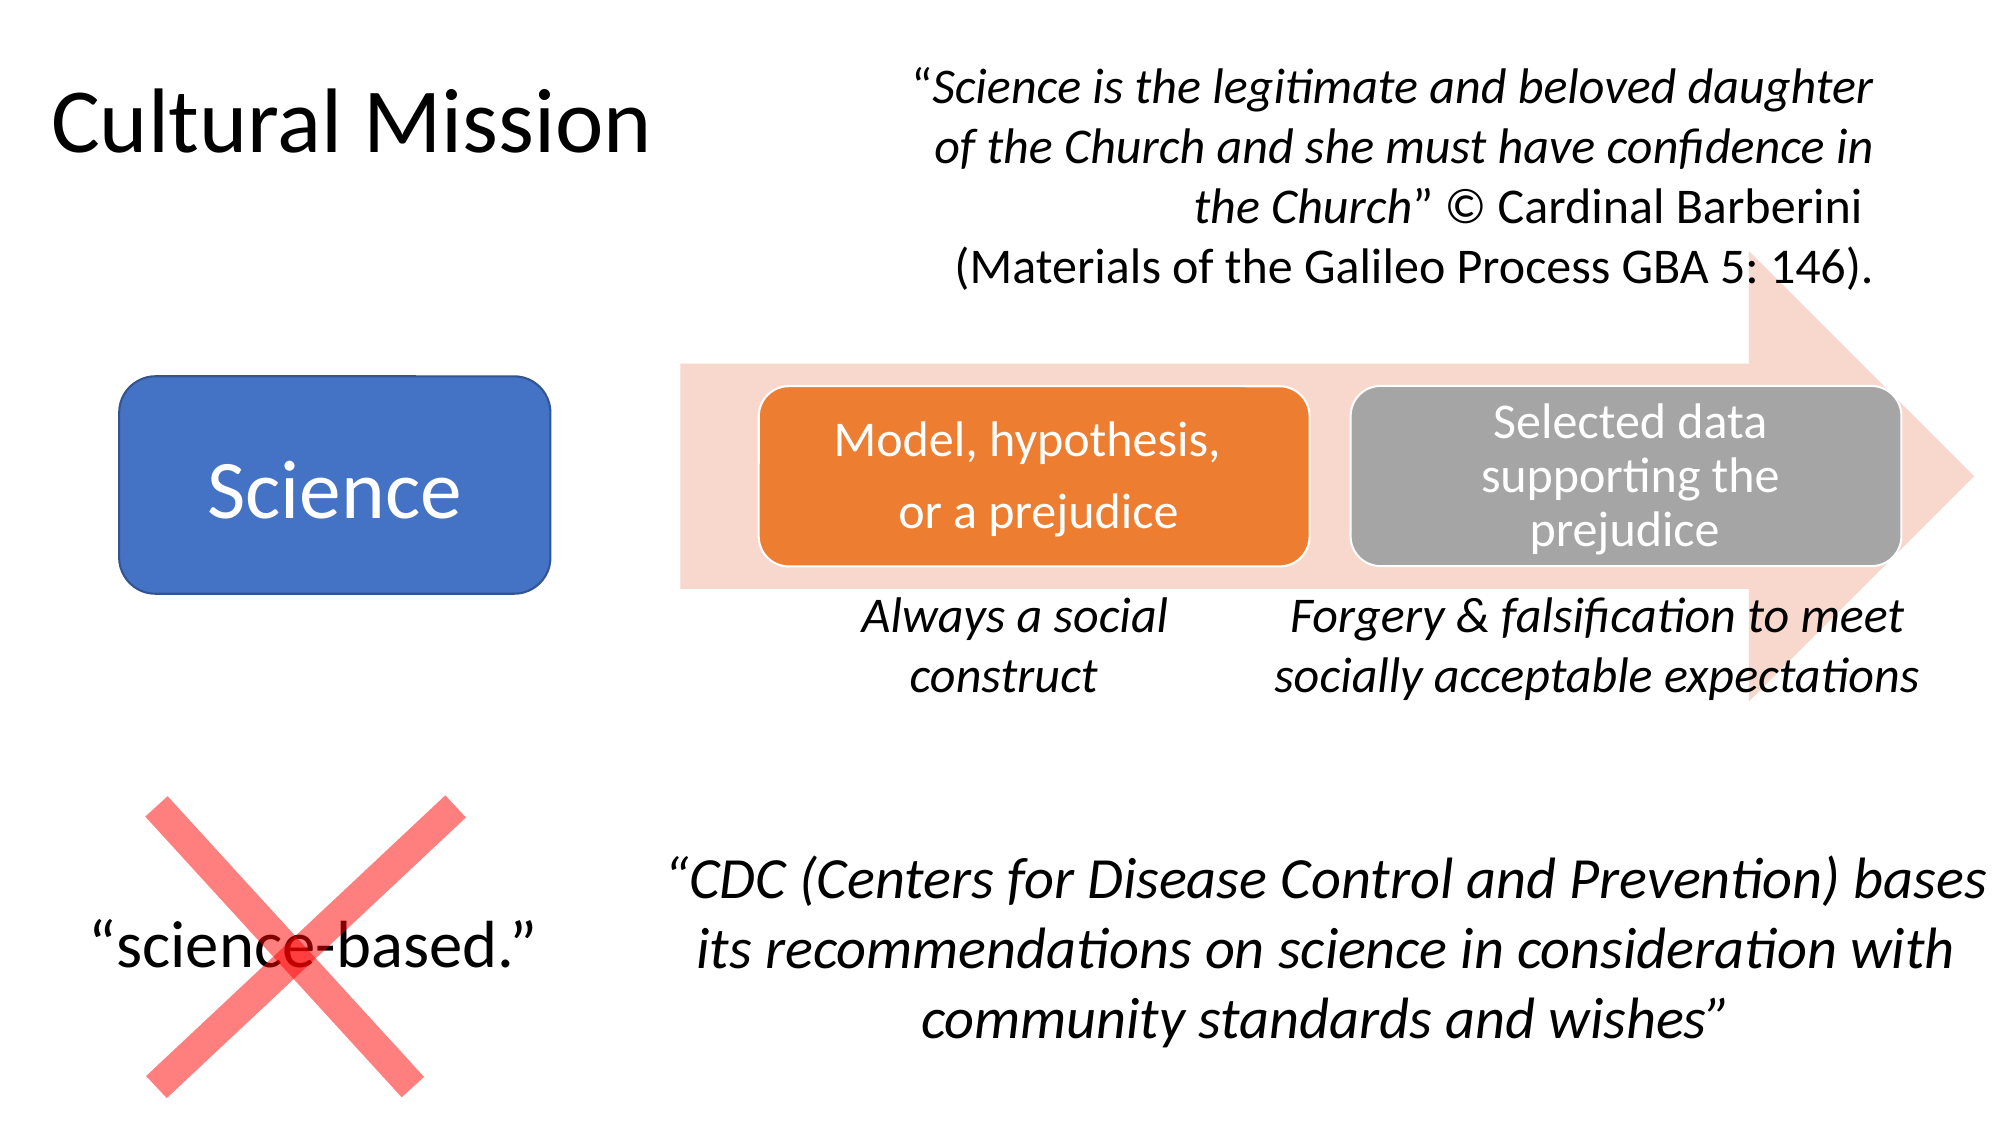

# Cultural Mission
“Science is the legitimate and beloved daughter of the Church and she must have confidence in the Church” © Cardinal Barberini
(Materials of the Galileo Process GBA 5: 146).
Model, hypothesis,
or a prejudice
Selected data supporting the prejudice
Science
Always a social construct
Forgery & falsification to meet socially acceptable expectations
“CDC (Centers for Disease Control and Prevention) bases its recommendations on science in consideration with community standards and wishes”
“science-based.”